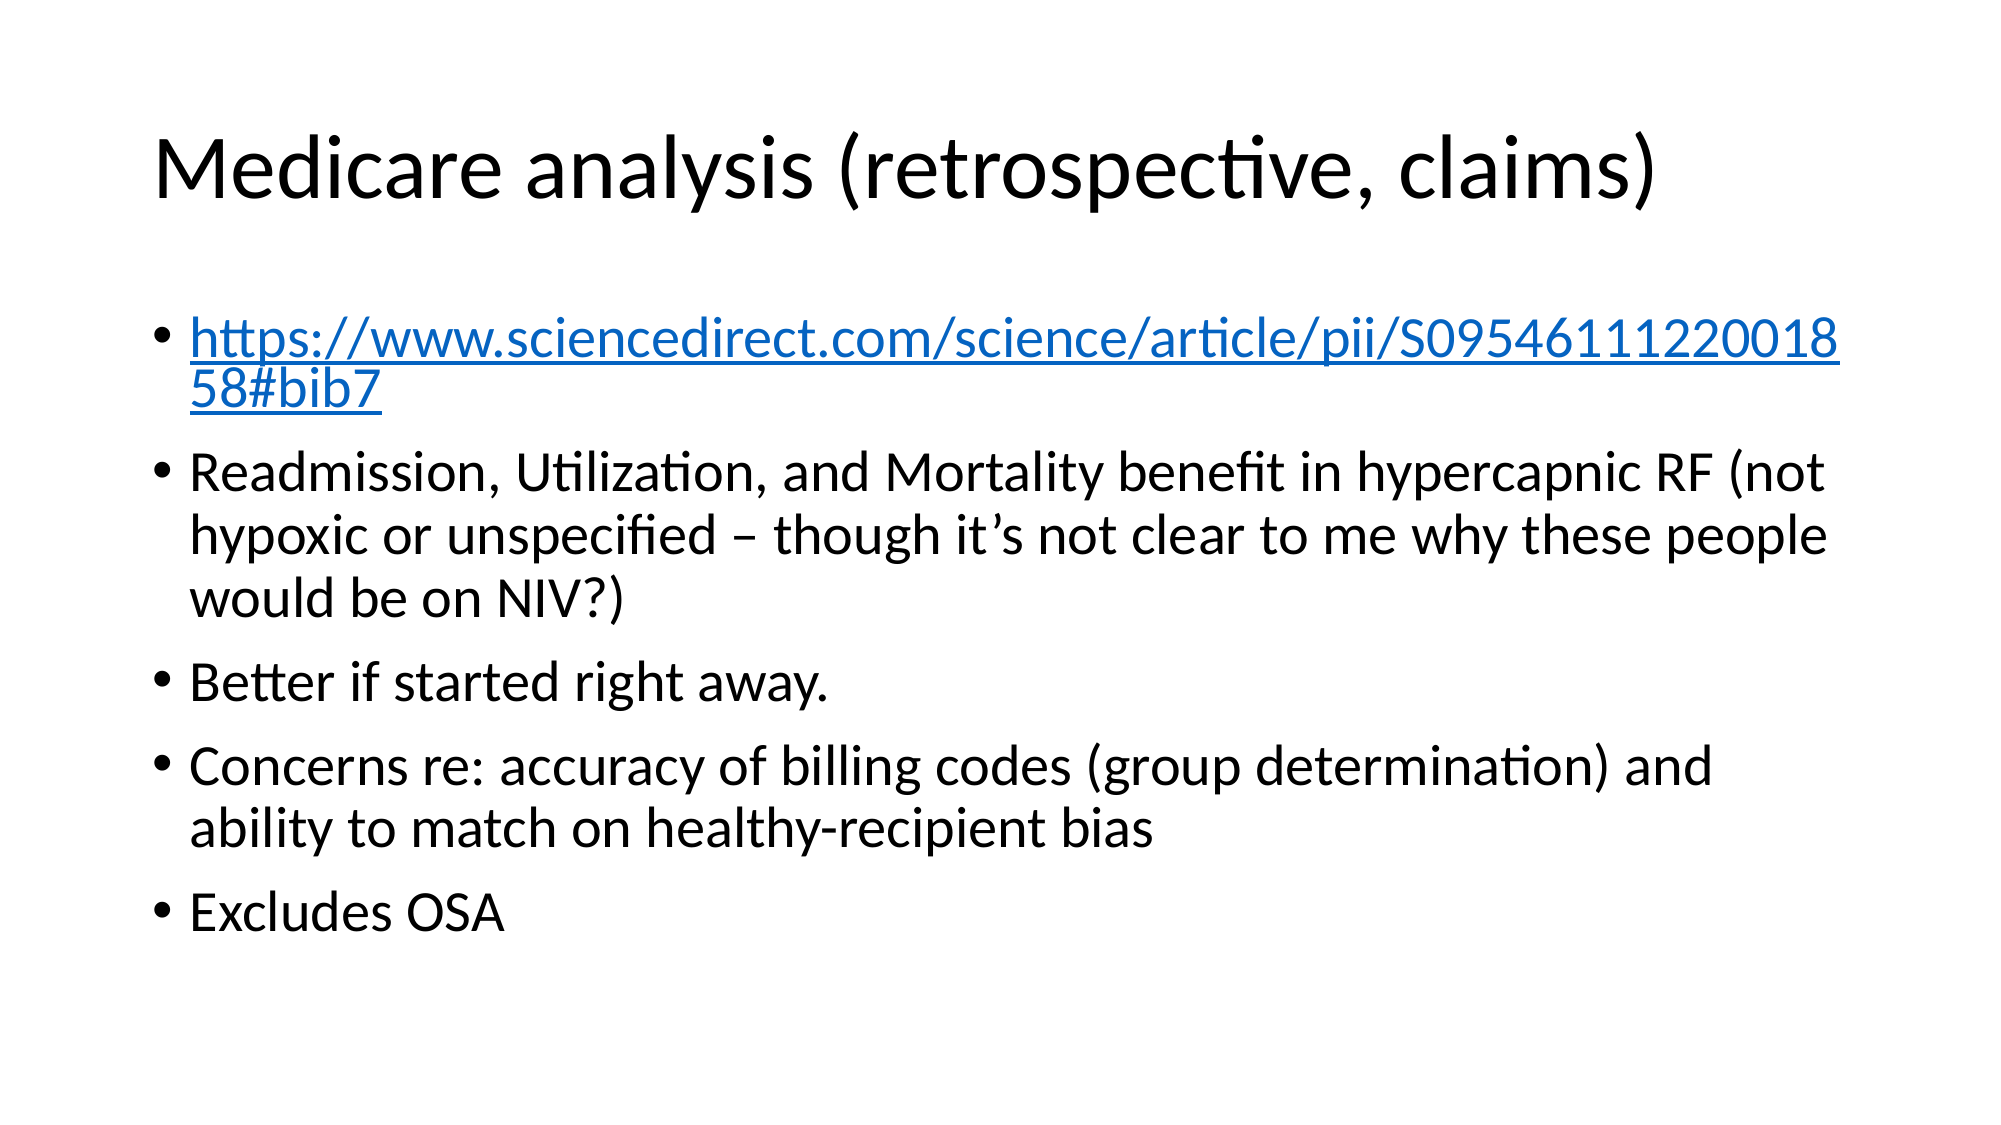

# Medicare analysis (retrospective, claims)
https://www.sciencedirect.com/science/article/pii/S0954611122001858#bib7
Readmission, Utilization, and Mortality benefit in hypercapnic RF (not hypoxic or unspecified – though it’s not clear to me why these people would be on NIV?)
Better if started right away.
Concerns re: accuracy of billing codes (group determination) and ability to match on healthy-recipient bias
Excludes OSA